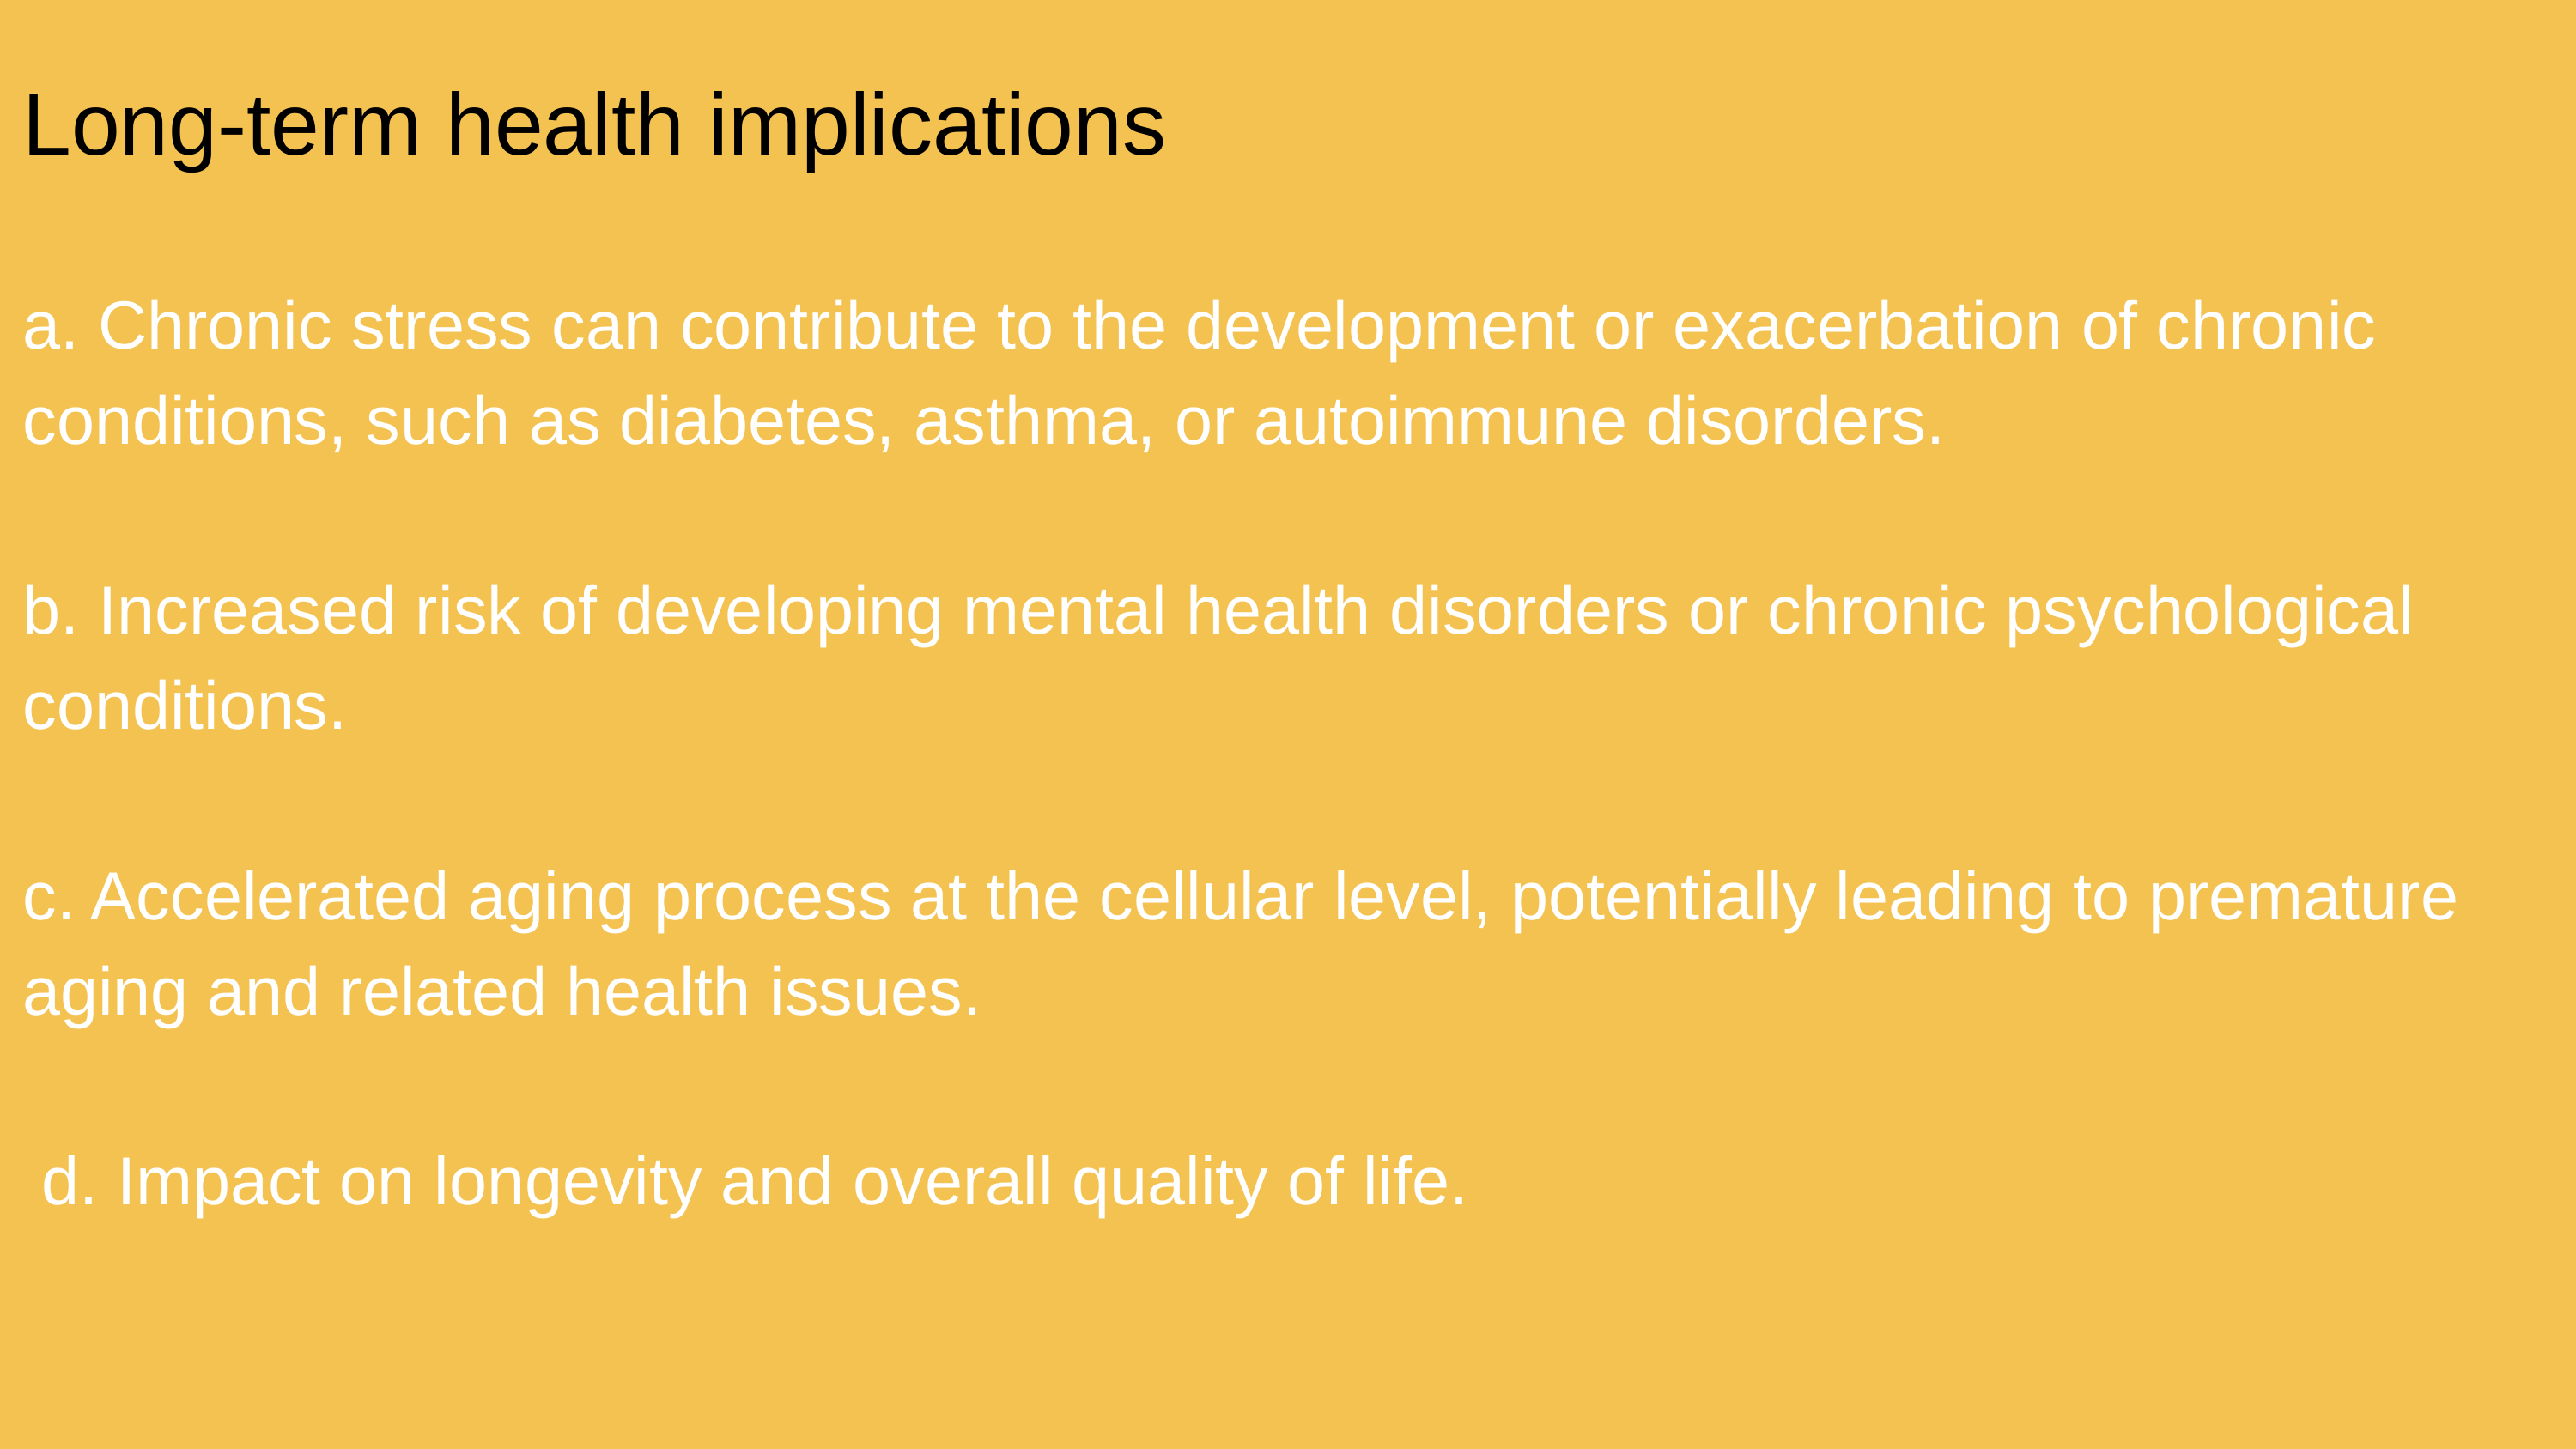

Long-term health implications

a. Chronic stress can contribute to the development or exacerbation of chronic conditions, such as diabetes, asthma, or autoimmune disorders.

b. Increased risk of developing mental health disorders or chronic psychological conditions.

c. Accelerated aging process at the cellular level, potentially leading to premature aging and related health issues.

 d. Impact on longevity and overall quality of life.